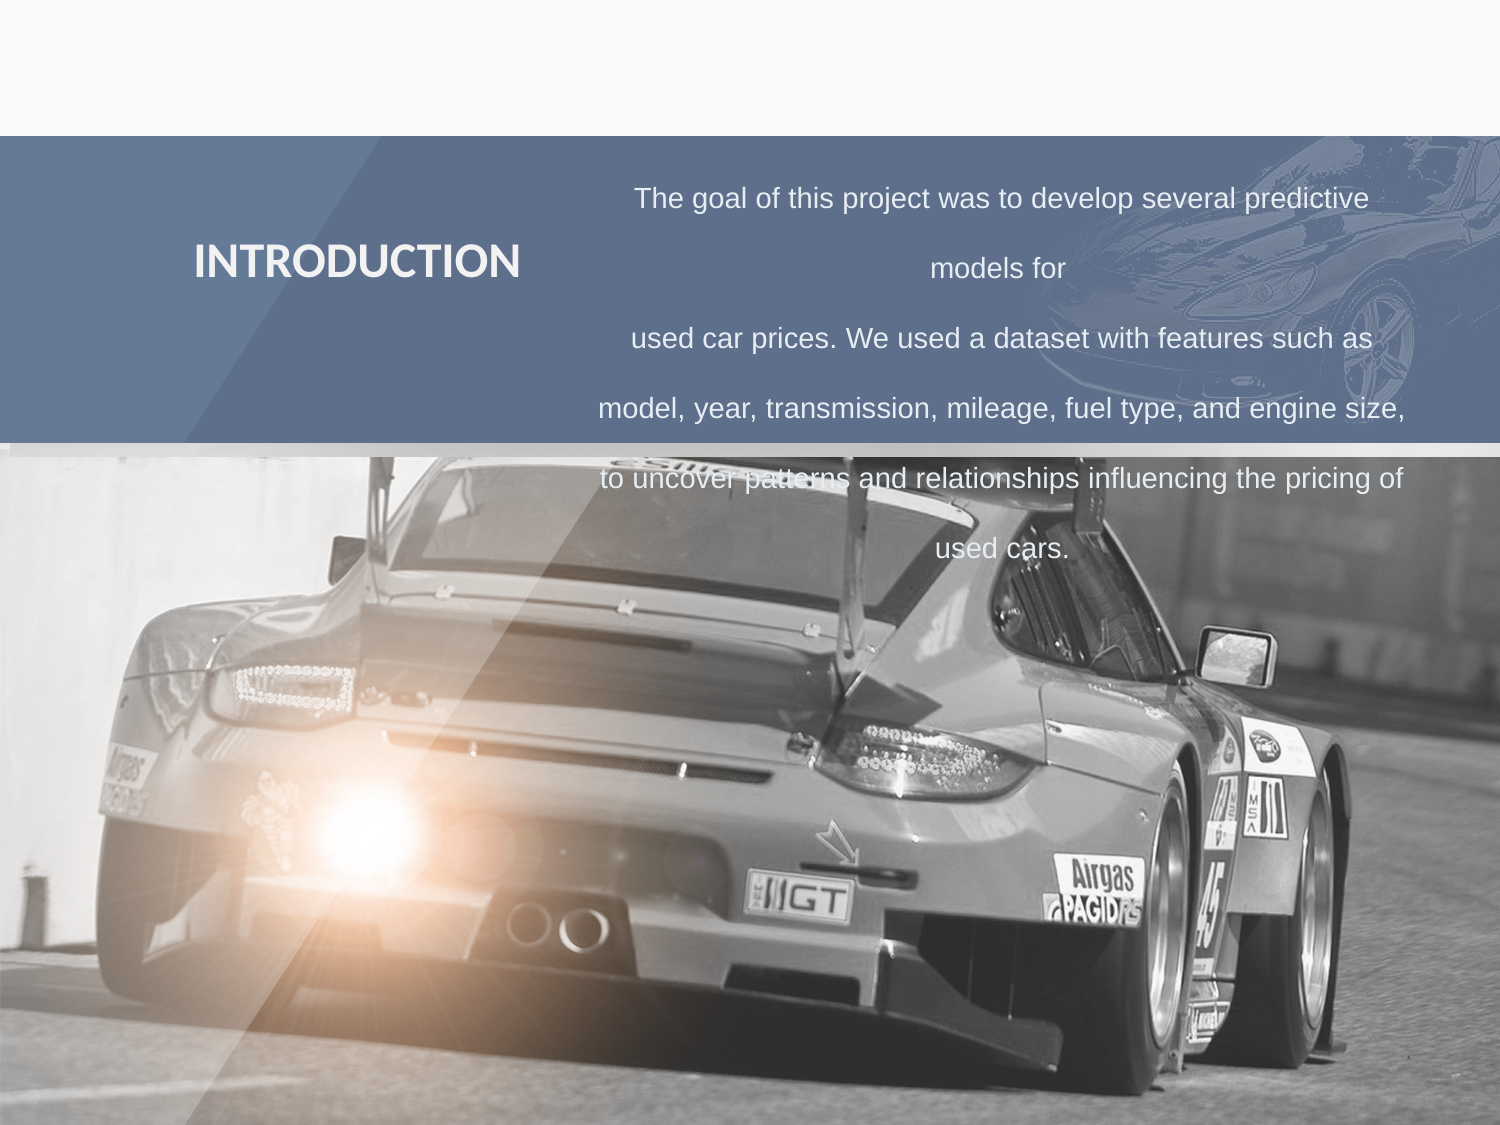

The goal of this project was to develop several predictive models for
used car prices. We used a dataset with features such as model, year, transmission, mileage, fuel type, and engine size, to uncover patterns and relationships influencing the pricing of used cars.
INTRODUCTION